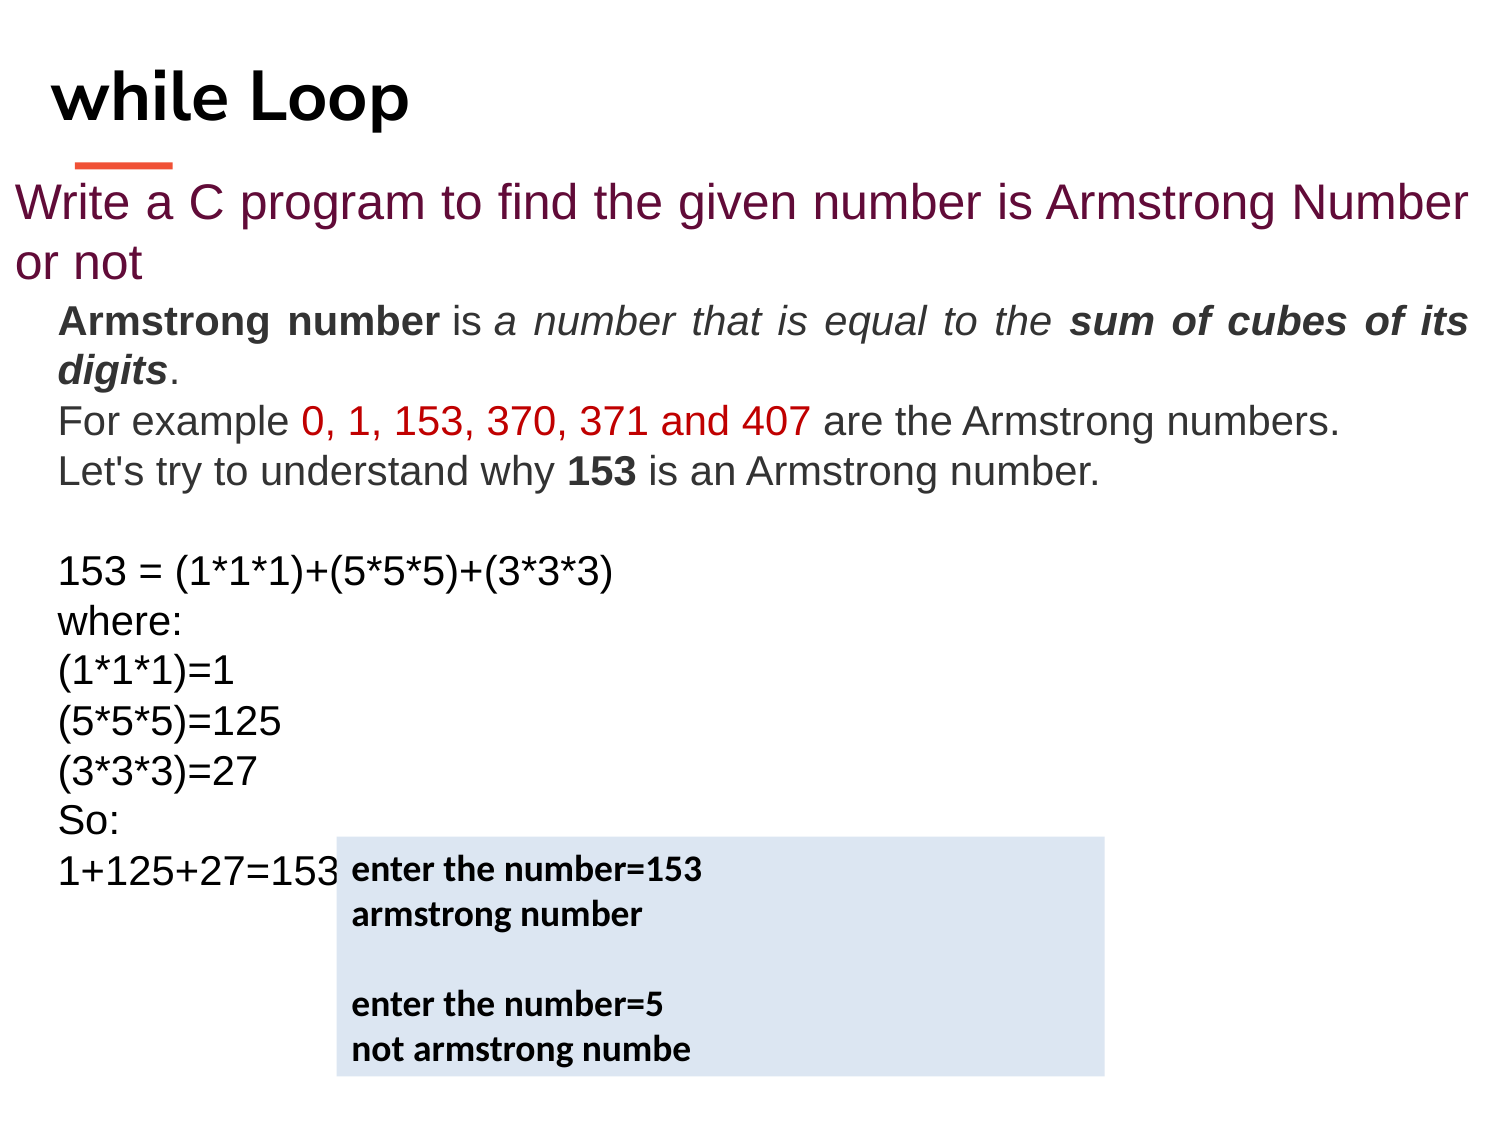

while Loop
Write a C program to find the given number is Armstrong Number  or not

Armstrong number is a number that is equal to the sum of cubes of its digits.
For example 0, 1, 153, 370, 371 and 407 are the Armstrong numbers.
Let's try to understand why 153 is an Armstrong number.

153 = (1*1*1)+(5*5*5)+(3*3*3)
where:
(1*1*1)=1
(5*5*5)=125
(3*3*3)=27
So:
1+125+27=153
enter the number=153
armstrong number

enter the number=5
not armstrong numbe